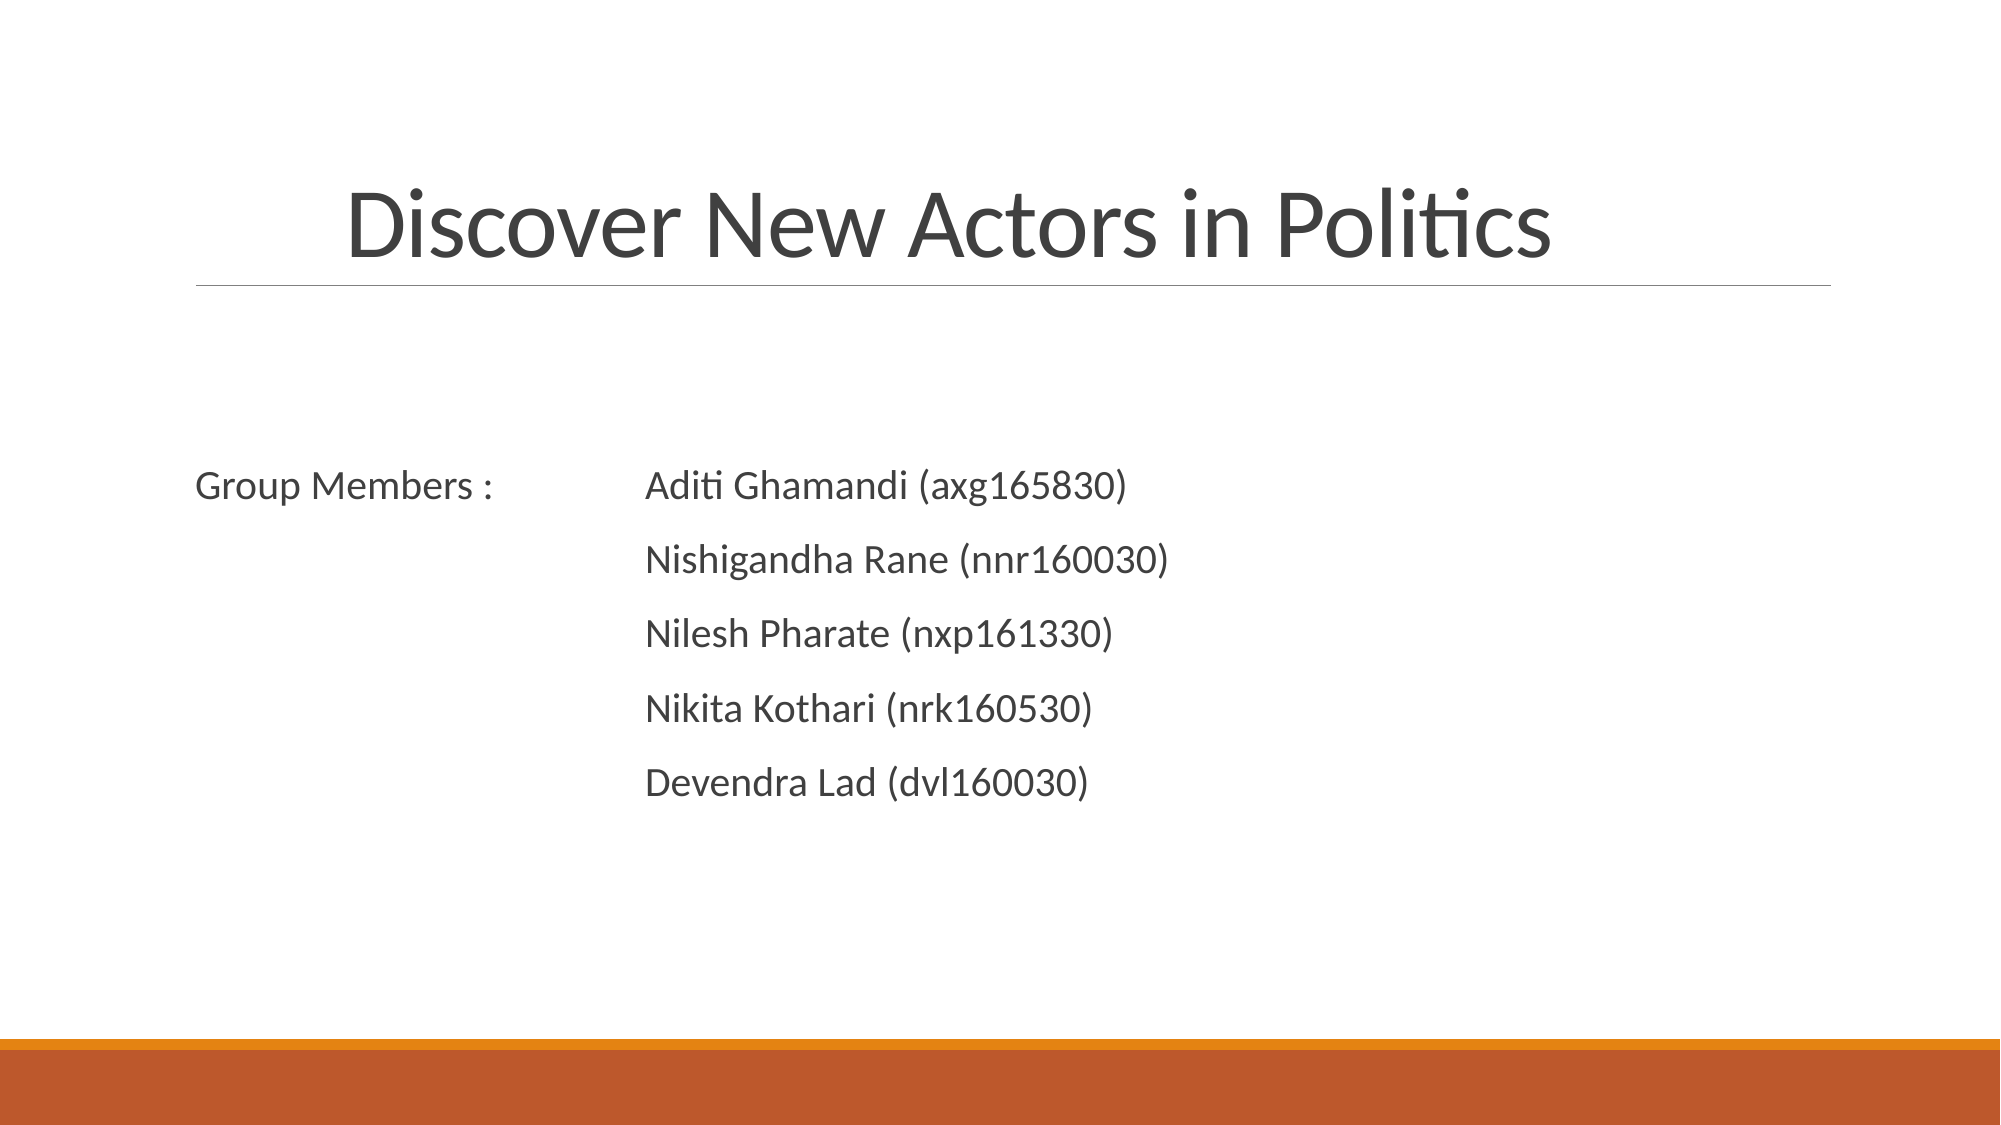

# Discover New Actors in Politics

Group Members : 	Aditi Ghamandi (axg165830)
			Nishigandha Rane (nnr160030)
			Nilesh Pharate (nxp161330)
			Nikita Kothari (nrk160530)
			Devendra Lad (dvl160030)